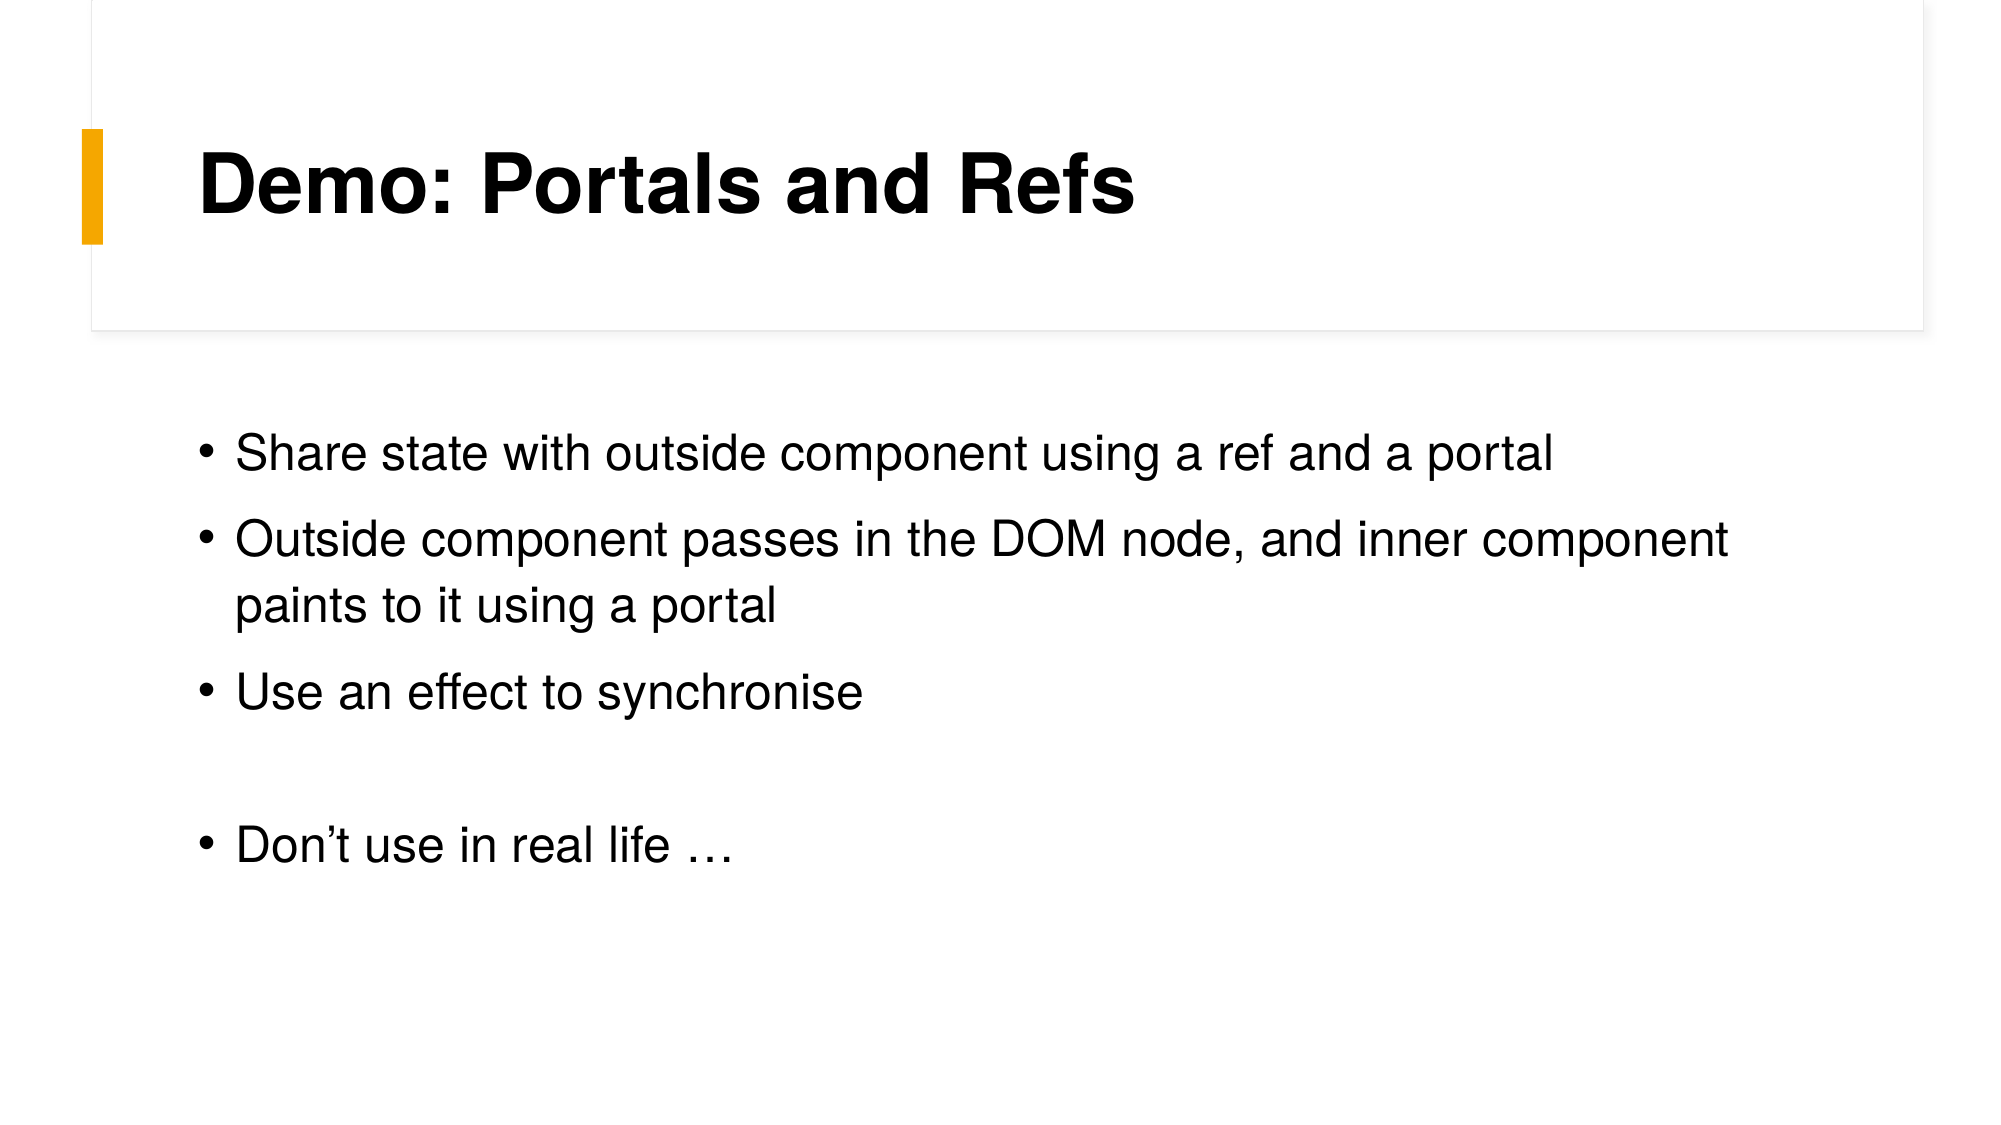

# Demo: Portals and Refs
Share state with outside component using a ref and a portal
Outside component passes in the DOM node, and inner component paints to it using a portal
Use an effect to synchronise
Don’t use in real life …